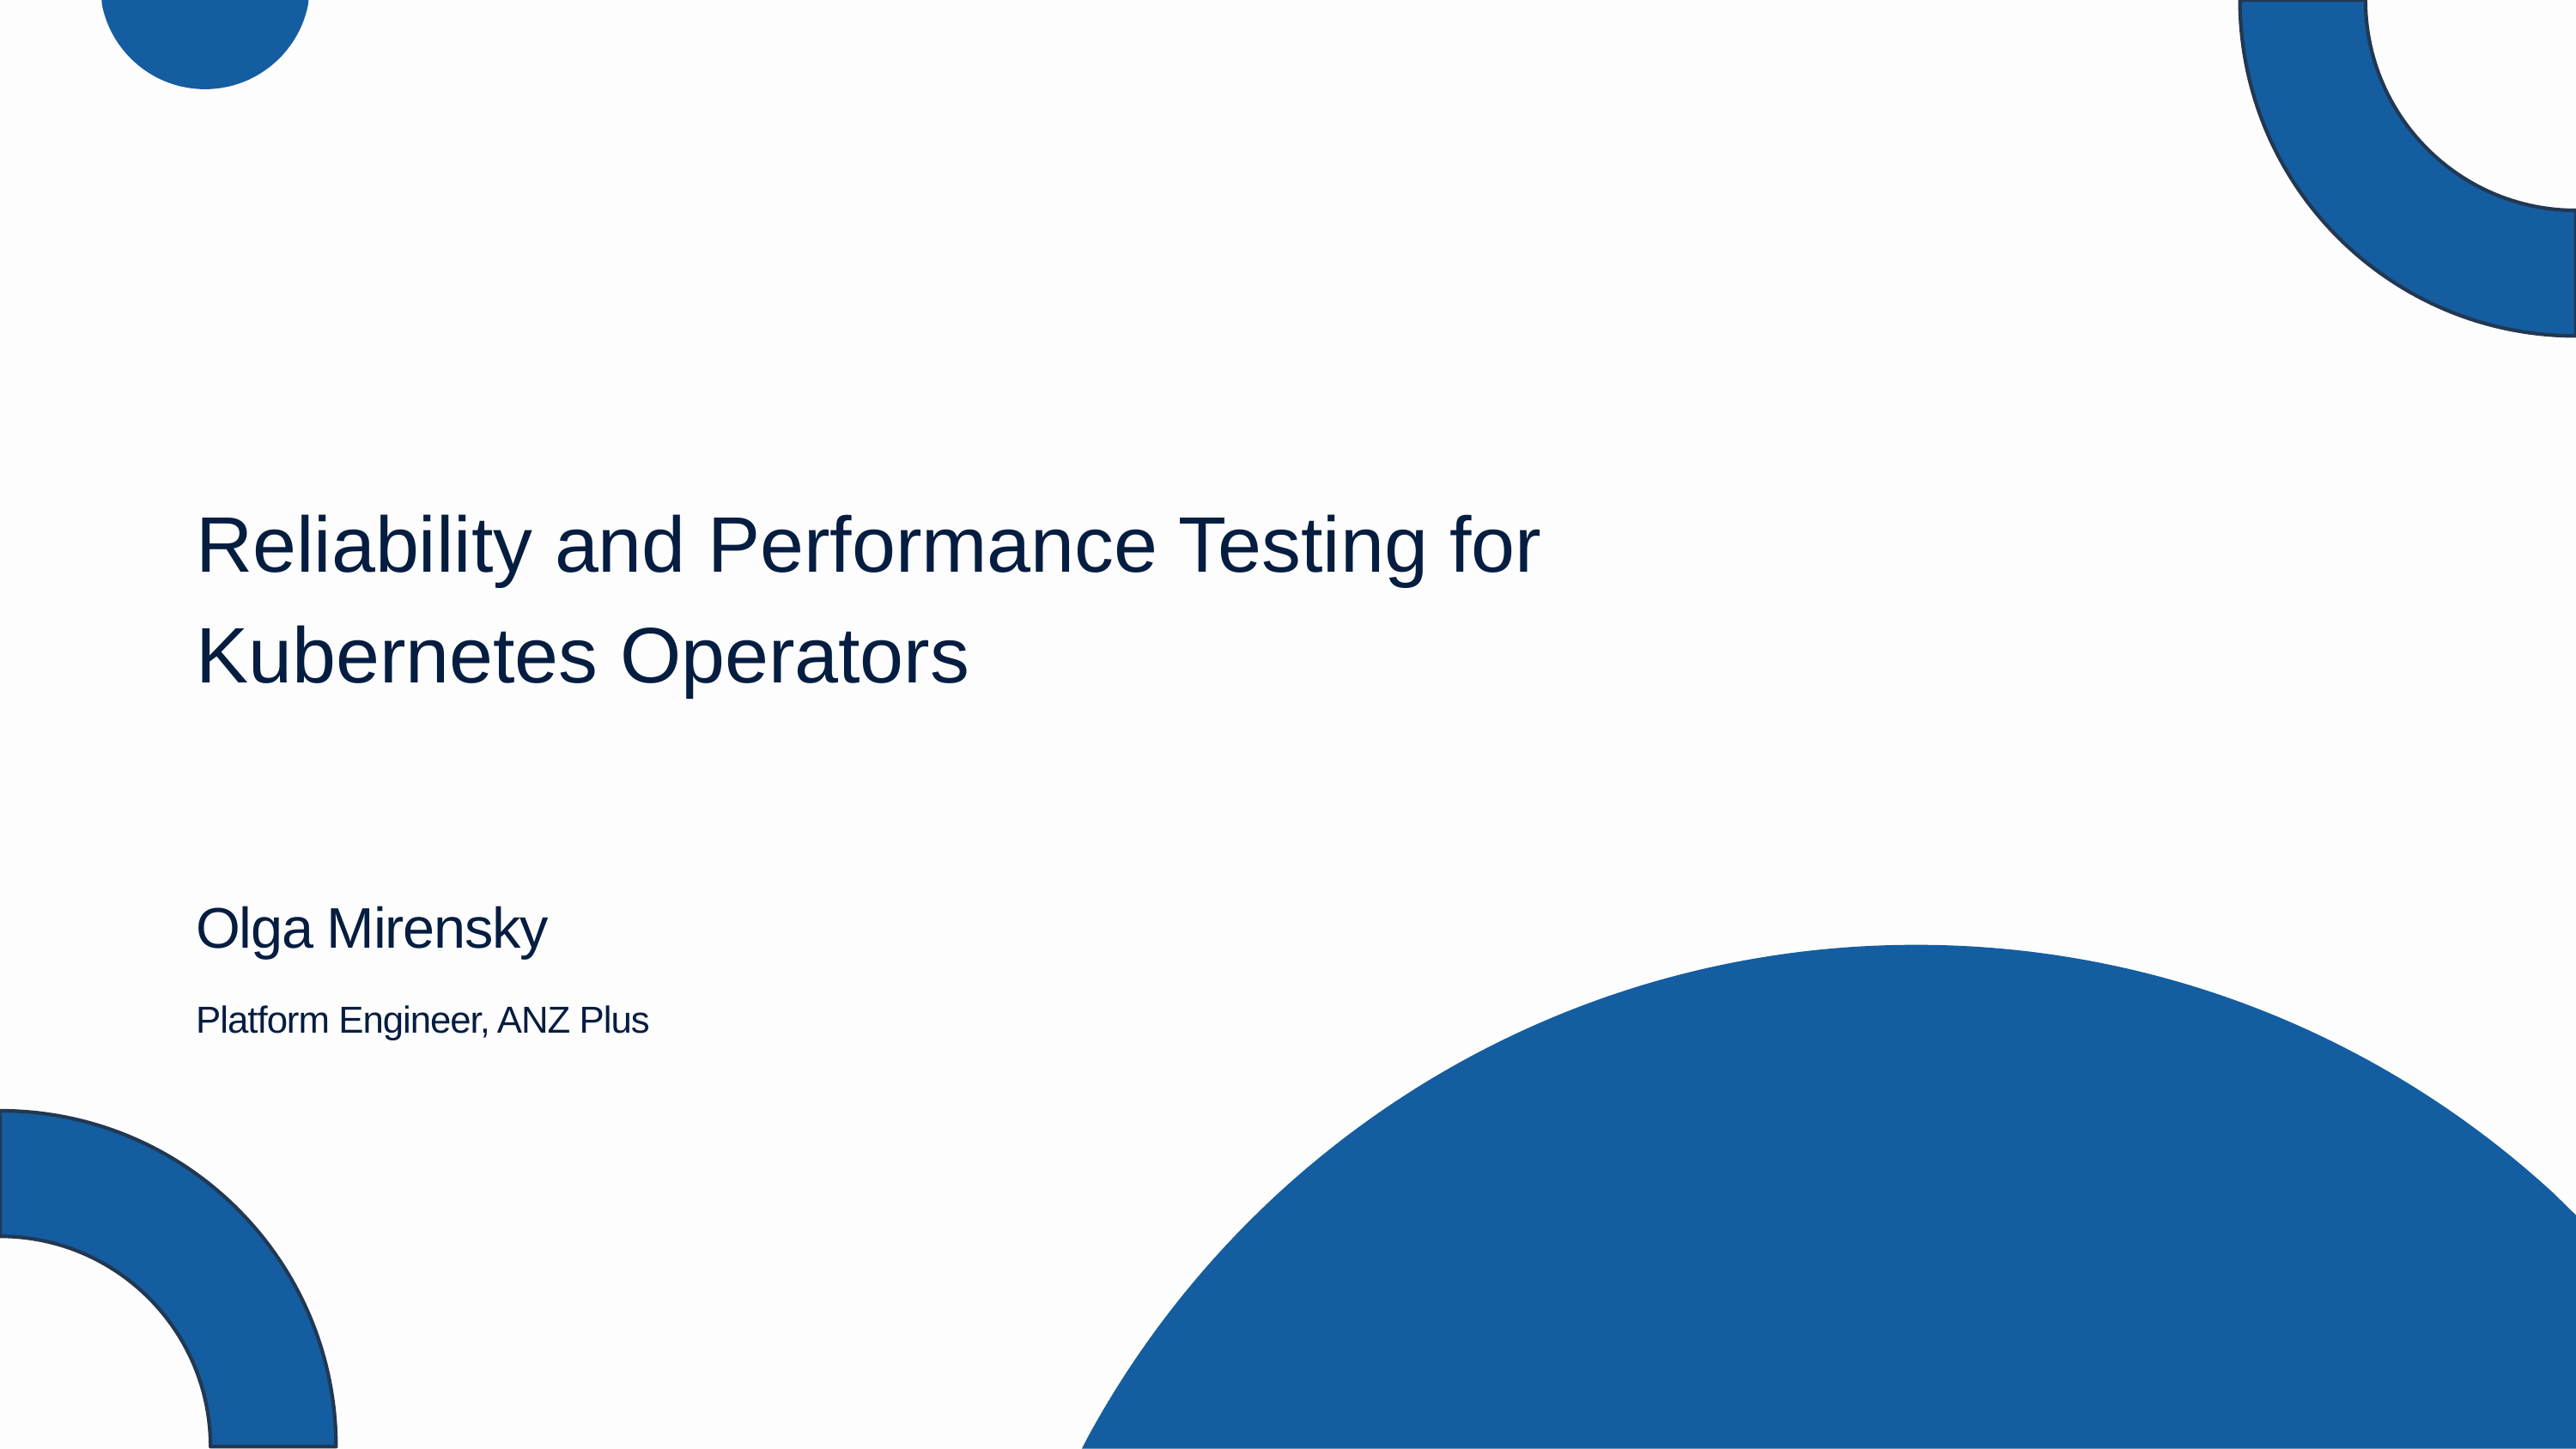

Reliability and Performance Testing for Kubernetes Operators
Olga Mirensky

Platform Engineer, ANZ Plus